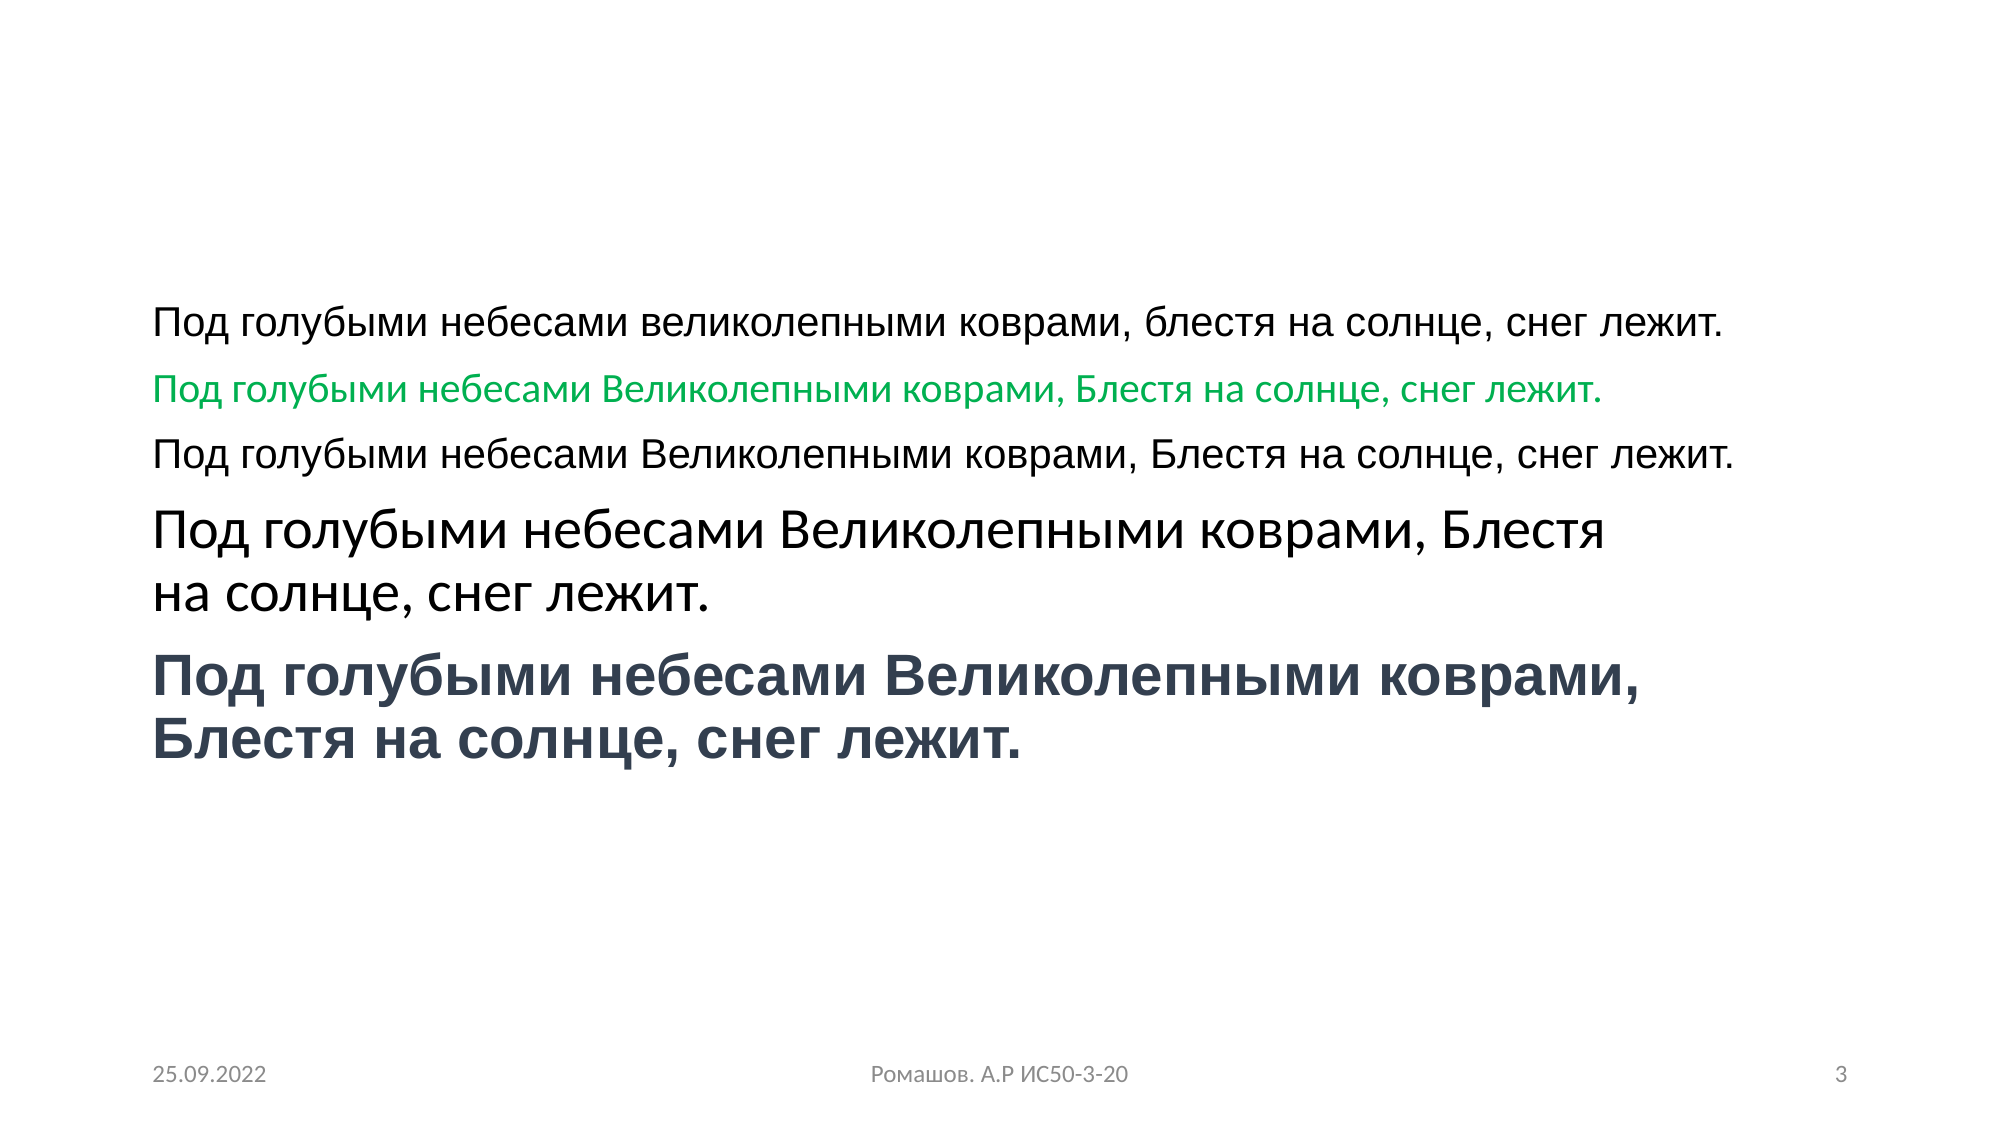

#
Под голубыми небесами великолепными коврами, блестя на солнце, снег лежит.
Под голубыми небесами Великолепными коврами, Блестя на солнце, снег лежит.
Под голубыми небесами Великолепными коврами, Блестя на солнце, снег лежит.
Под голубыми небесами Великолепными коврами, Блестя на солнце, снег лежит.
Под голубыми небесами Великолепными коврами, Блестя на солнце, снег лежит.

25.09.2022
Ромашов. А.Р ИС50-3-20
3